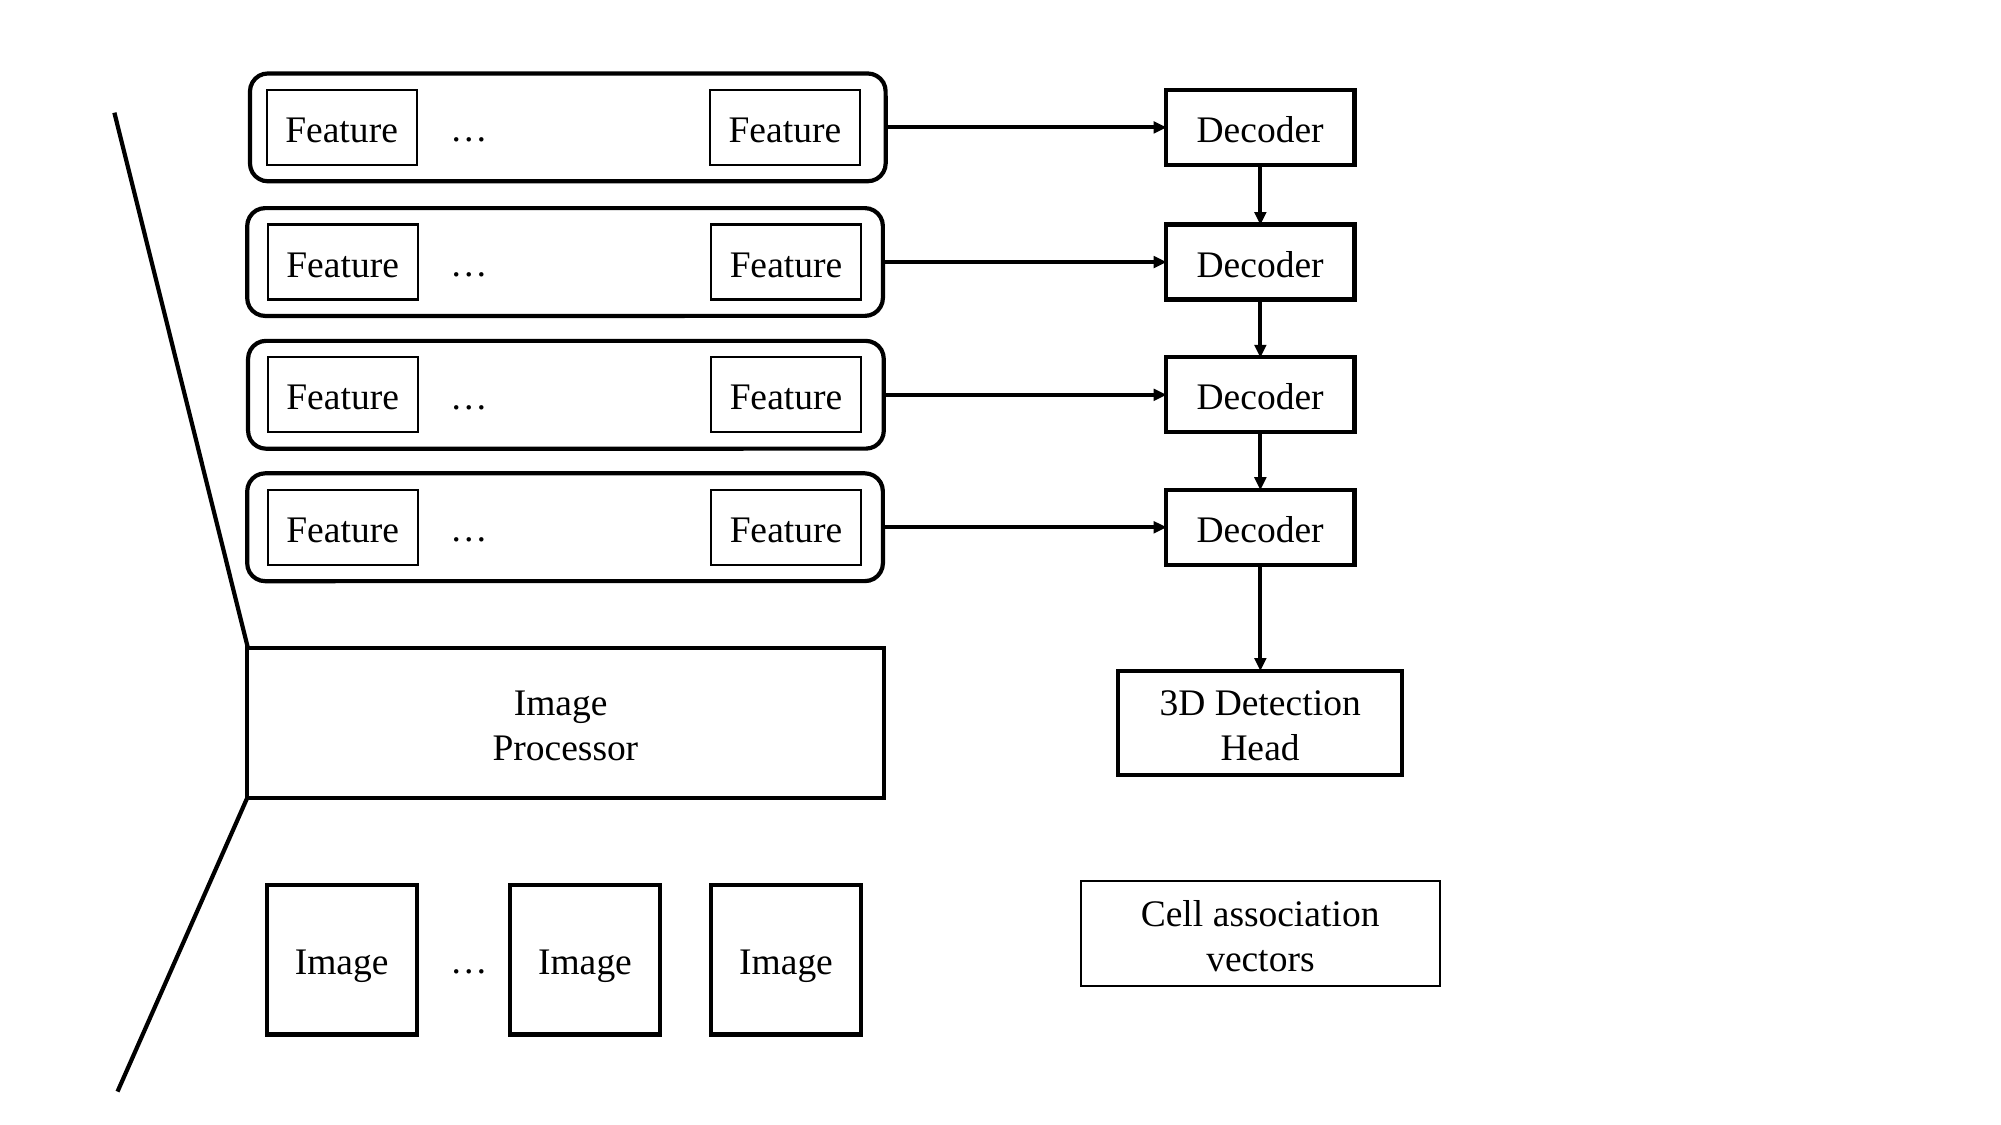

Classification & positioning head

Feature
Feature
Decoder
…

Feature
Feature
Decoder
…

Feature
Feature
Decoder
…

Feature
Feature
Decoder
…

Image
Processor
3D Detection Head
Cell association vectors
Image
Image
Image
…